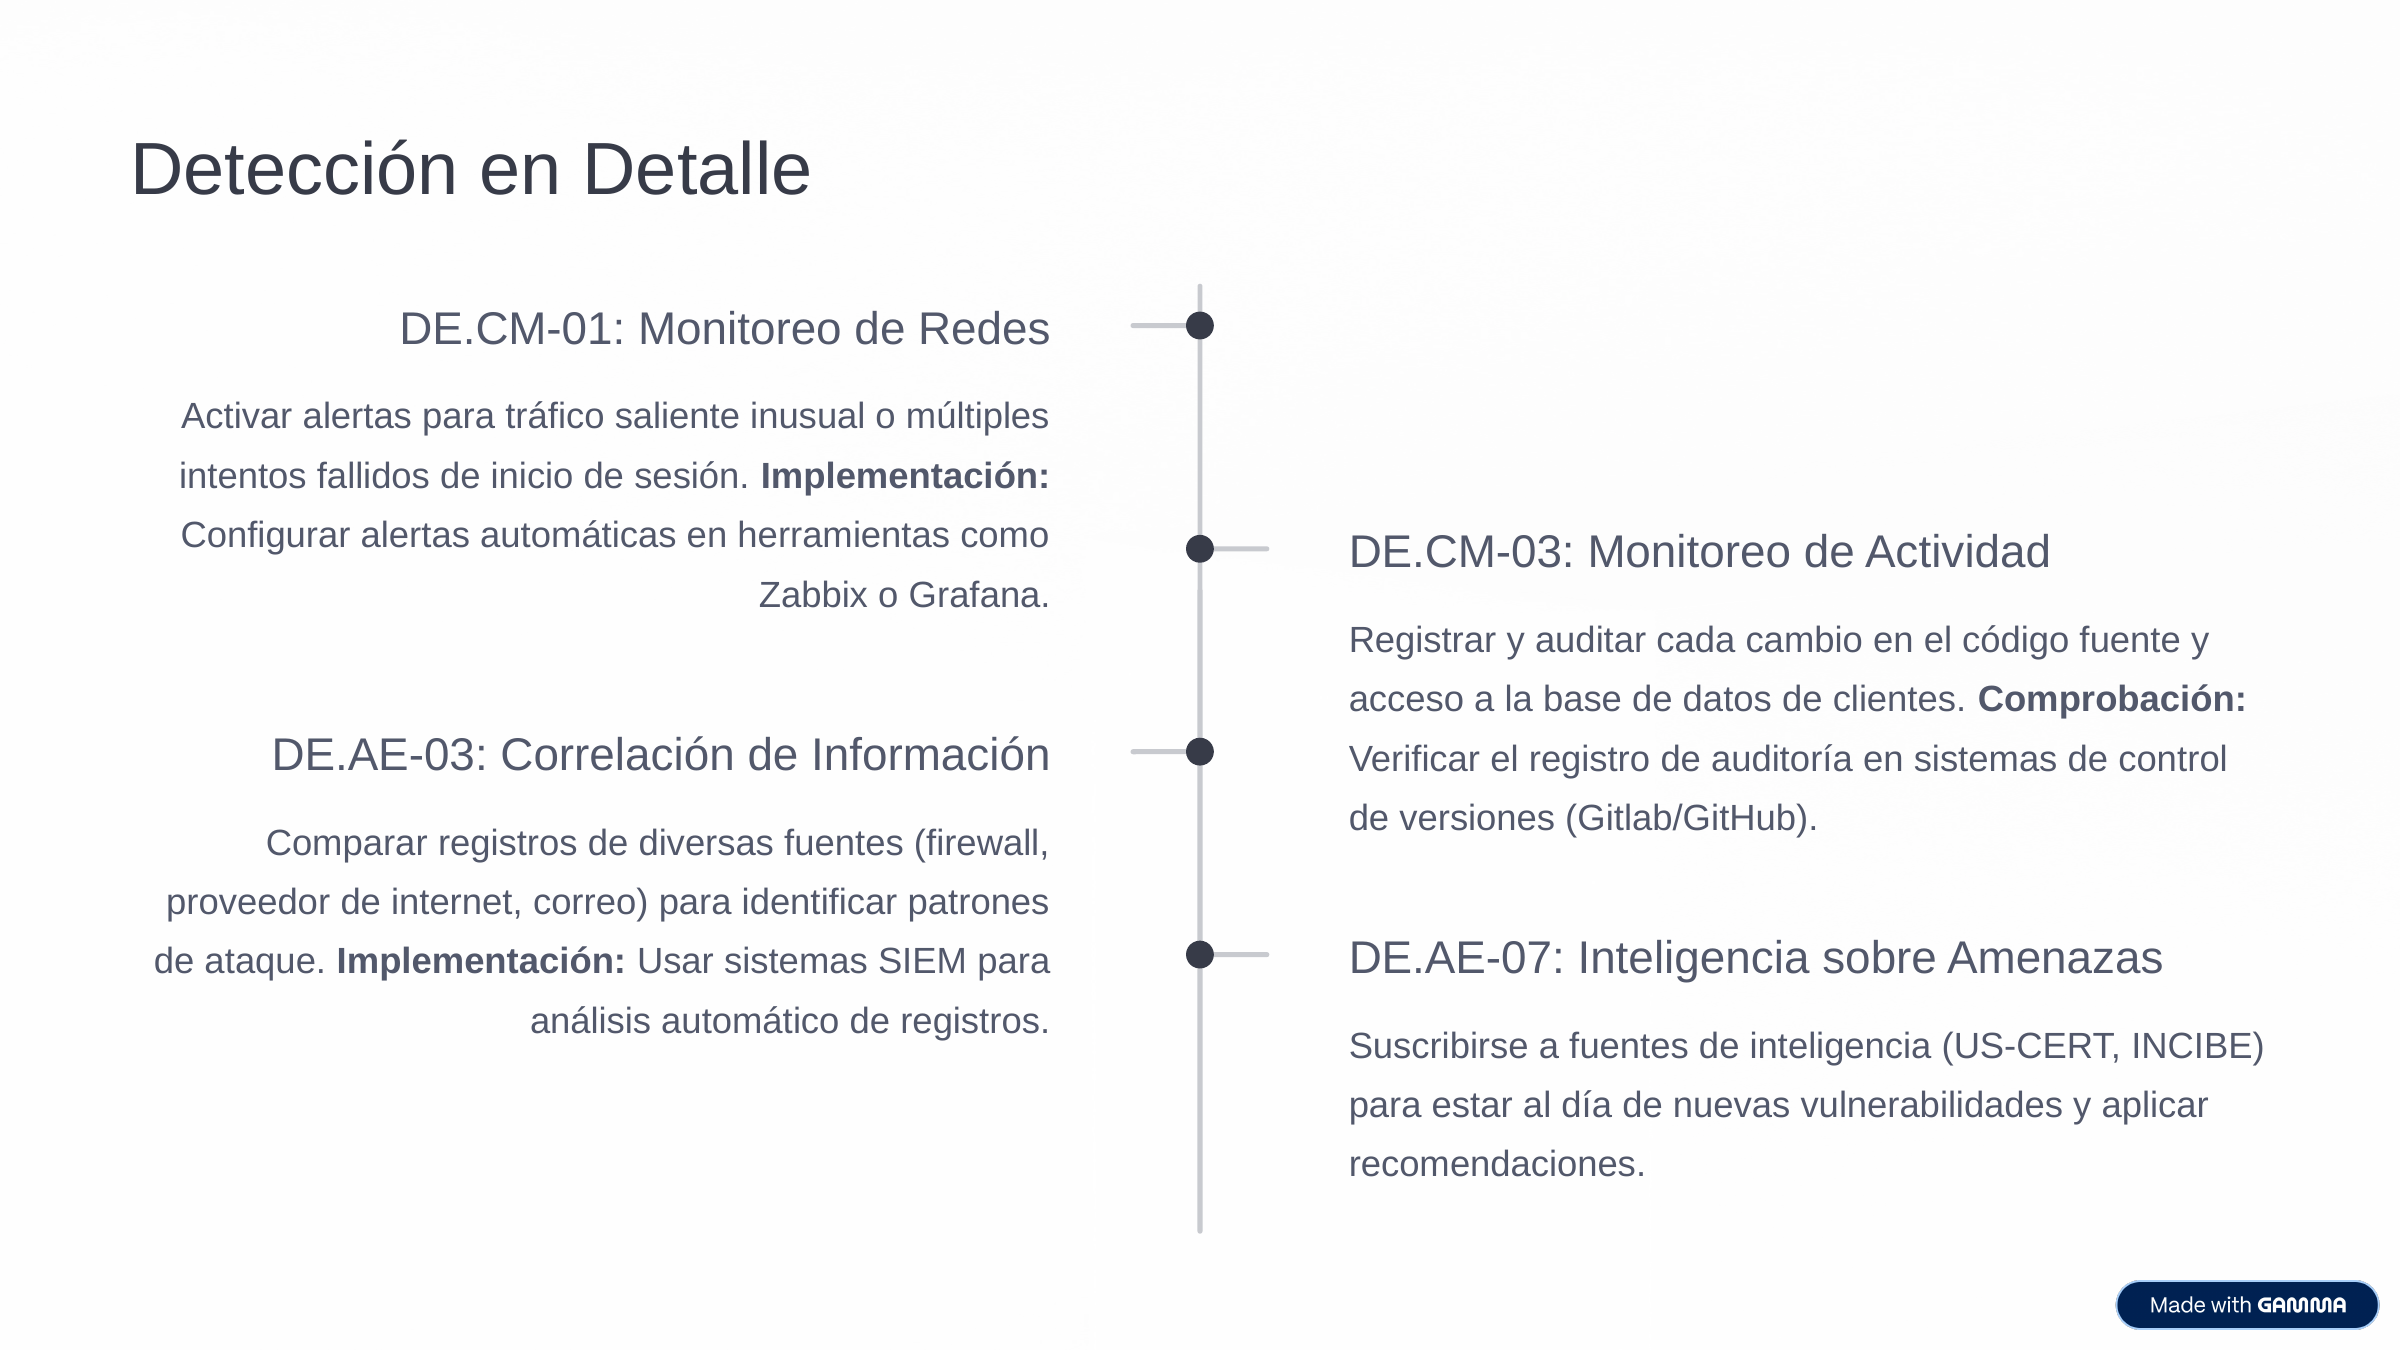

Detección en Detalle

DE.CM-01: Monitoreo de Redes

Activar alertas para tráfico saliente inusual o múltiples intentos fallidos de inicio de sesión. Implementación: Configurar alertas automáticas en herramientas como Zabbix o Grafana.
DE.CM-03: Monitoreo de Actividad

Registrar y auditar cada cambio en el código fuente y acceso a la base de datos de clientes. Comprobación: Verificar el registro de auditoría en sistemas de control de versiones (Gitlab/GitHub).
DE.AE-03: Correlación de Información

Comparar registros de diversas fuentes (firewall, proveedor de internet, correo) para identificar patrones de ataque. Implementación: Usar sistemas SIEM para análisis automático de registros.
DE.AE-07: Inteligencia sobre Amenazas

Suscribirse a fuentes de inteligencia (US-CERT, INCIBE) para estar al día de nuevas vulnerabilidades y aplicar recomendaciones.